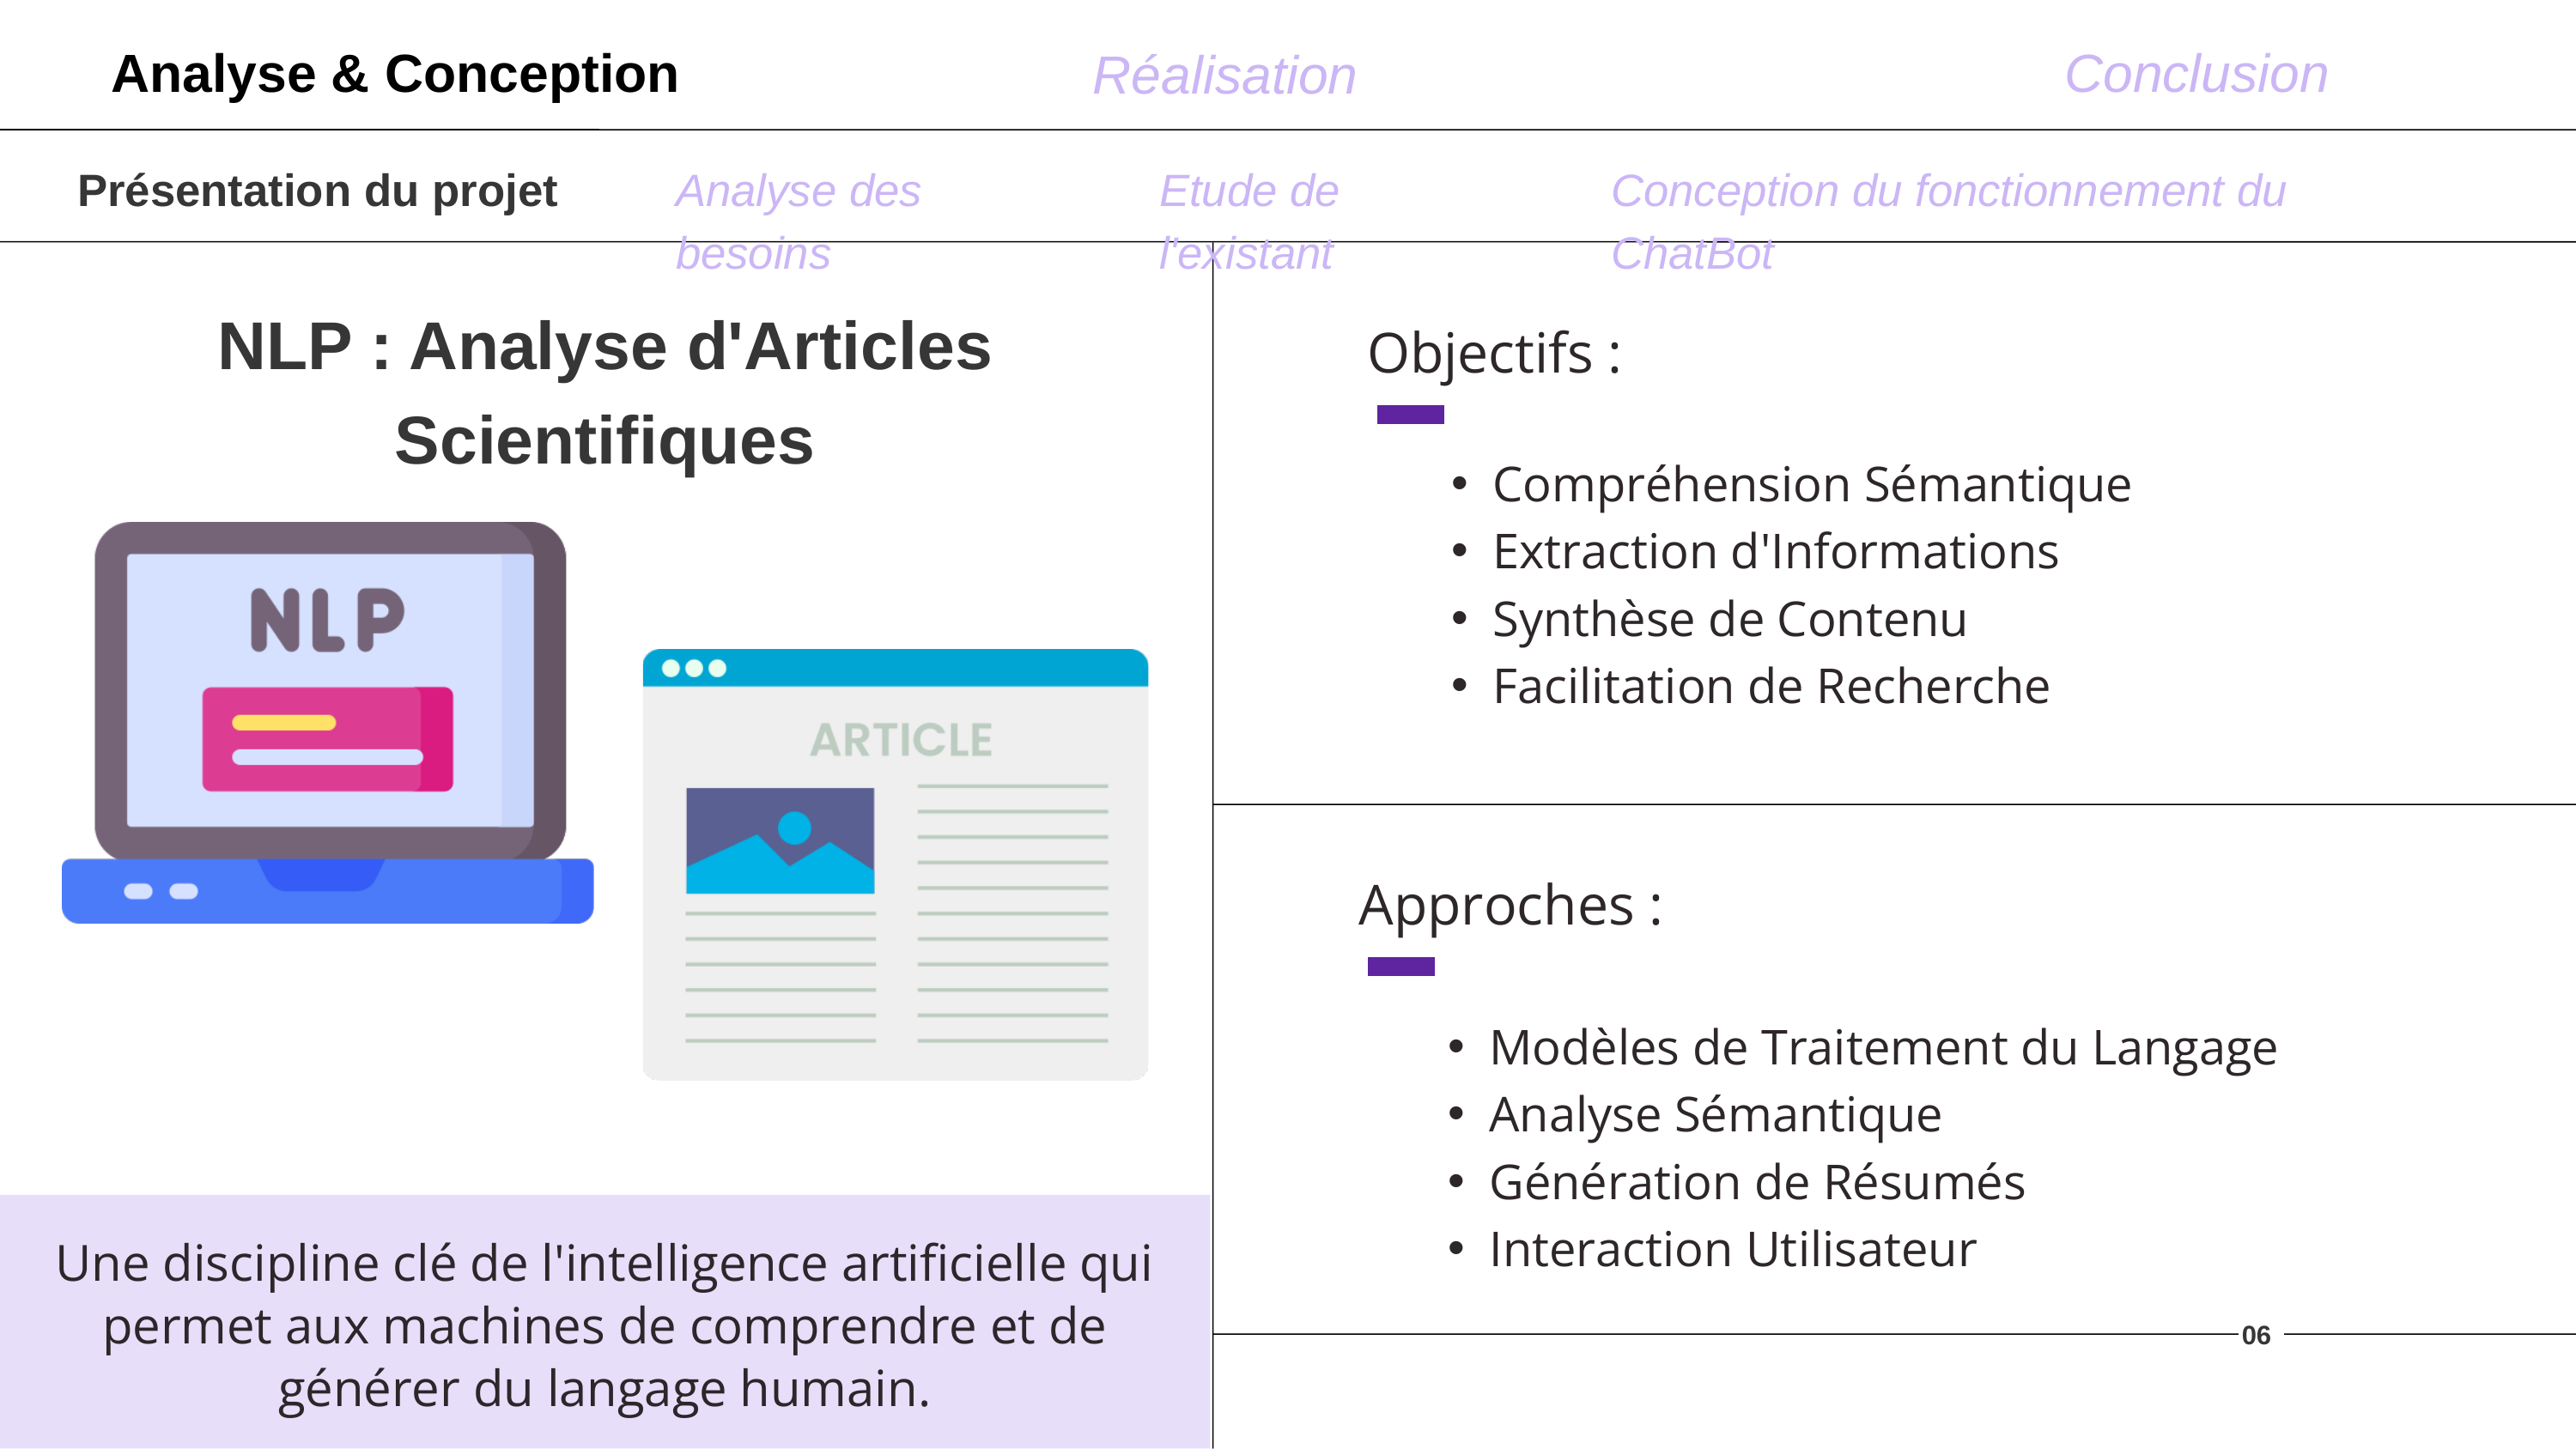

Analyse & Conception
Conclusion
Réalisation

Présentation du projet
Analyse des besoins
Etude de l'existant
Conception du fonctionnement du ChatBot

NLP : Analyse d'Articles Scientifiques
Objectifs :

Compréhension Sémantique
Extraction d'Informations
Synthèse de Contenu
Facilitation de Recherche

Approches :

Modèles de Traitement du Langage
Analyse Sémantique
Génération de Résumés
Interaction Utilisateur

Une discipline clé de l'intelligence artificielle qui permet aux machines de comprendre et de générer du langage humain.
06
10